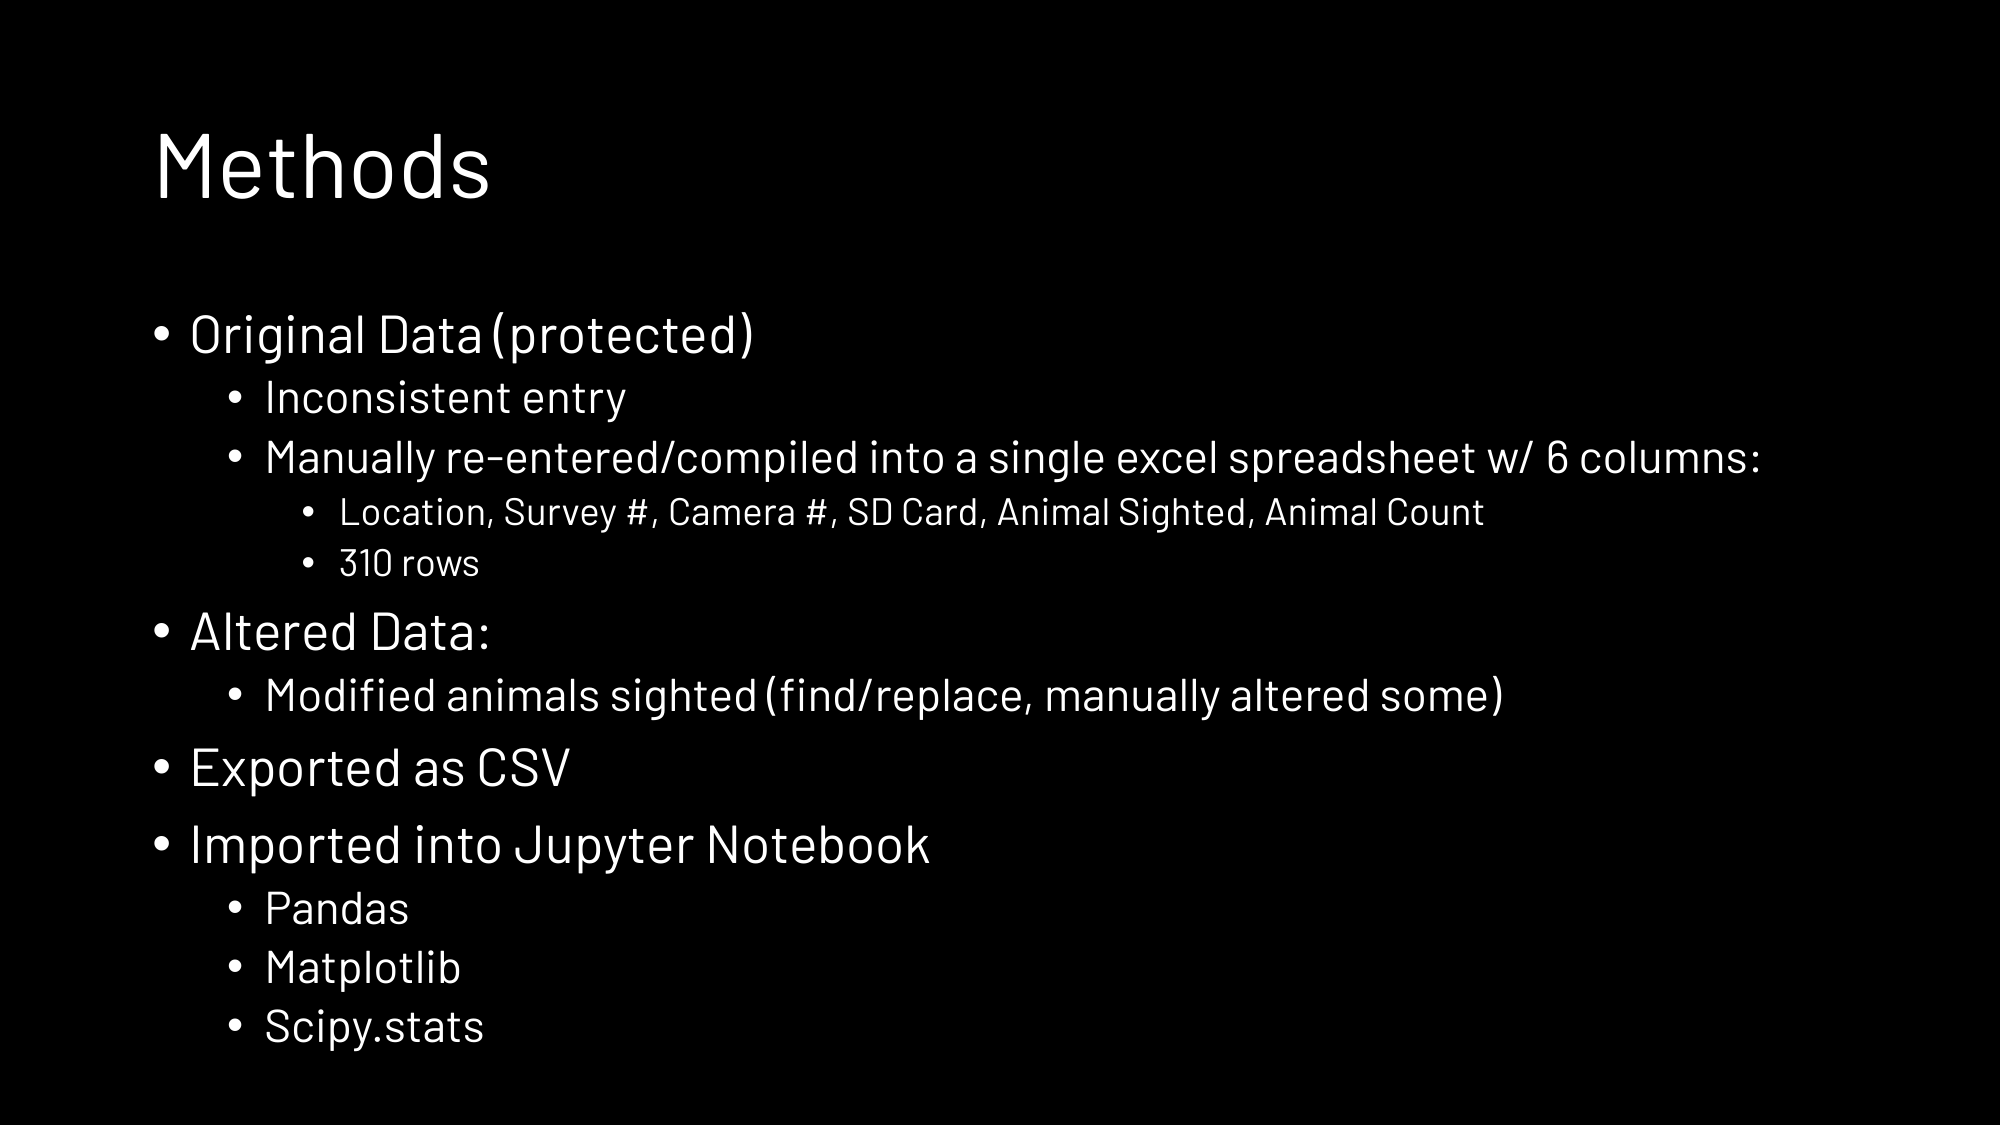

# Methods
Original Data (protected)
Inconsistent entry
Manually re-entered/compiled into a single excel spreadsheet w/ 6 columns:
Location, Survey #, Camera #, SD Card, Animal Sighted, Animal Count
310 rows
Altered Data:
Modified animals sighted (find/replace, manually altered some)
Exported as CSV
Imported into Jupyter Notebook
Pandas
Matplotlib
Scipy.stats